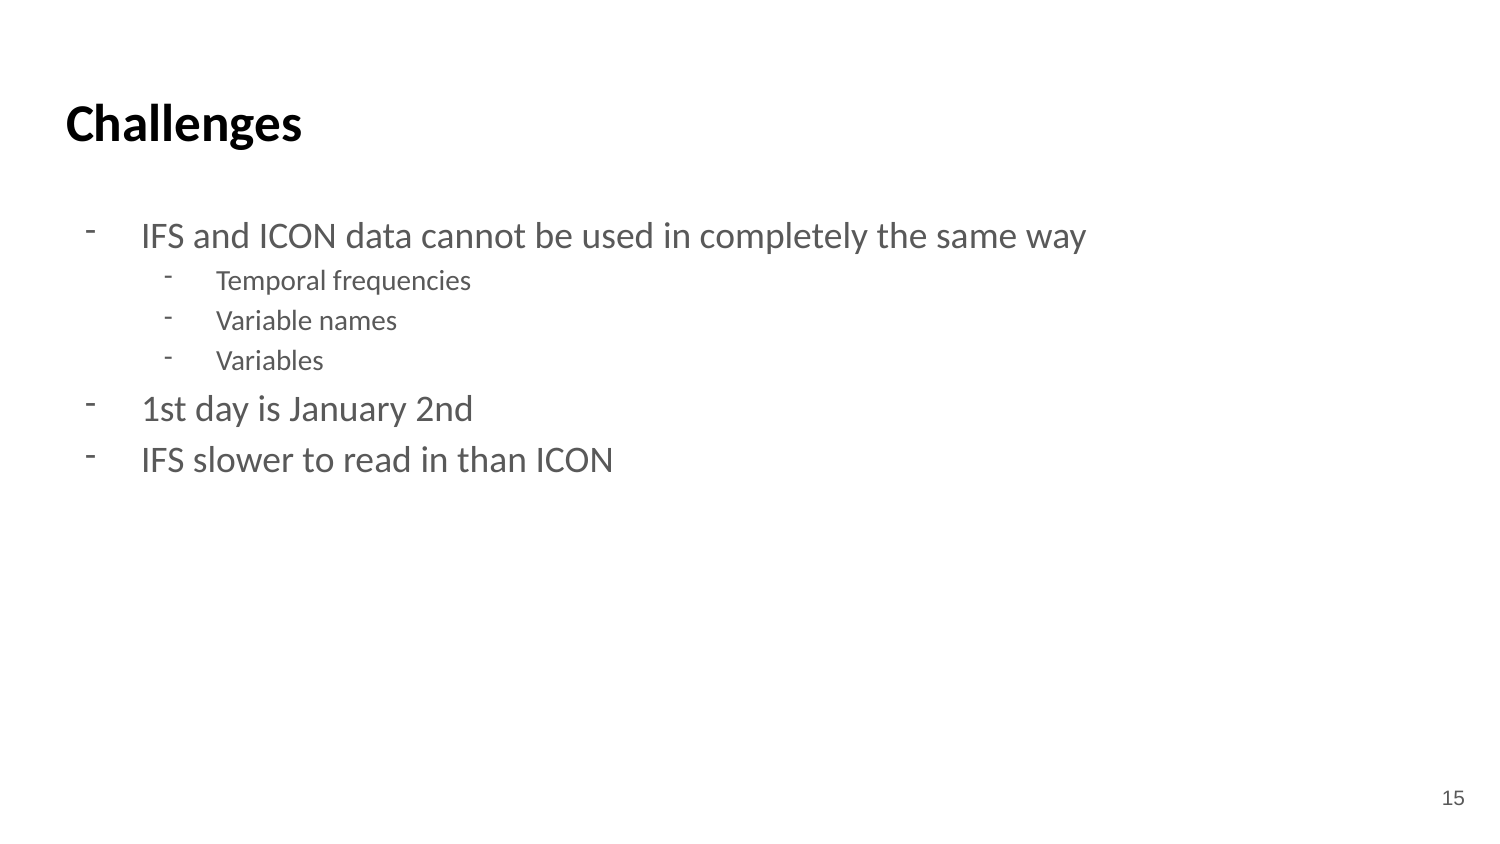

# Challenges
IFS and ICON data cannot be used in completely the same way
Temporal frequencies
Variable names
Variables
1st day is January 2nd
IFS slower to read in than ICON
15